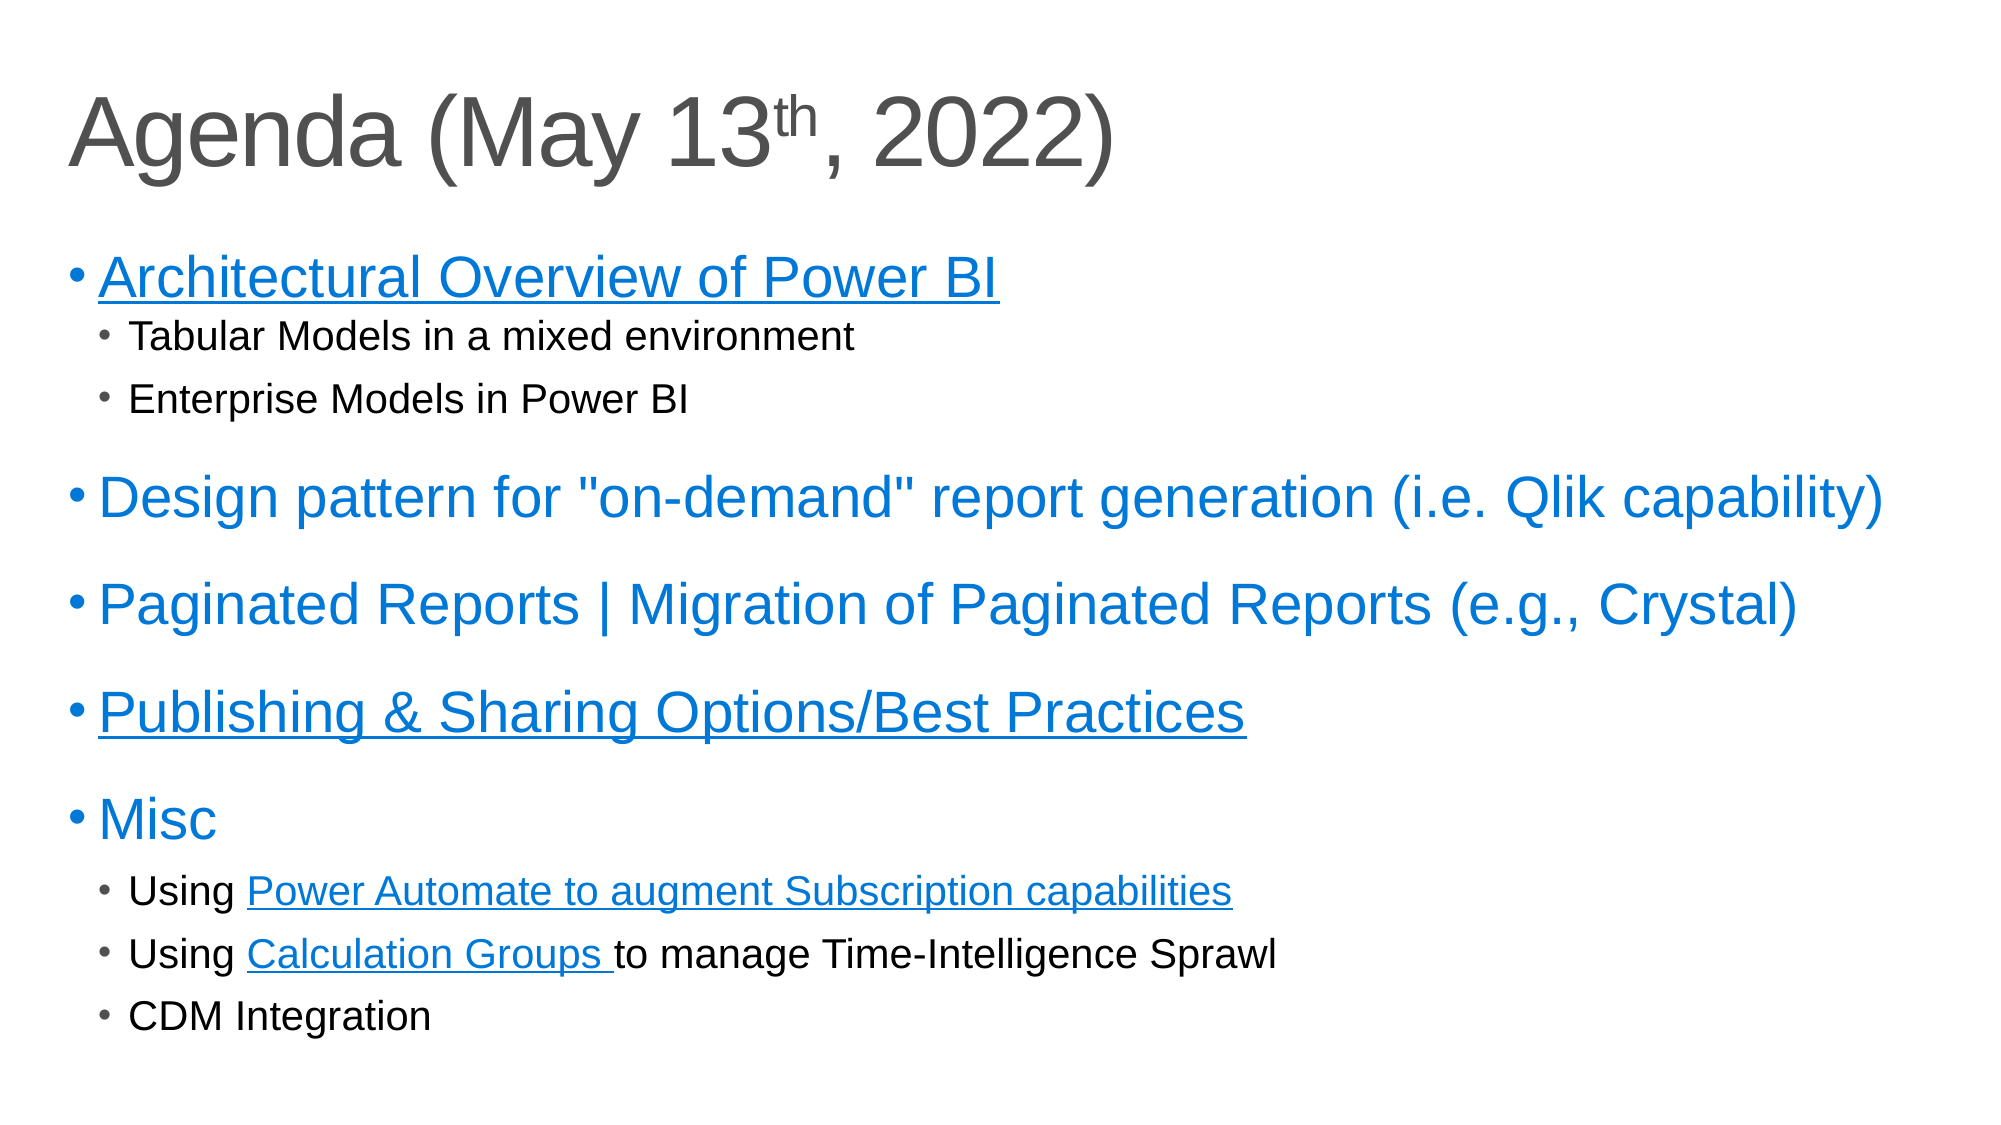

# Agenda (May 13th, 2022)
Architectural Overview of Power BI
Tabular Models in a mixed environment
Enterprise Models in Power BI
Design pattern for "on-demand" report generation (i.e. Qlik capability)
Paginated Reports | Migration of Paginated Reports (e.g., Crystal)
Publishing & Sharing Options/Best Practices
Misc
Using Power Automate to augment Subscription capabilities
Using Calculation Groups to manage Time-Intelligence Sprawl
CDM Integration